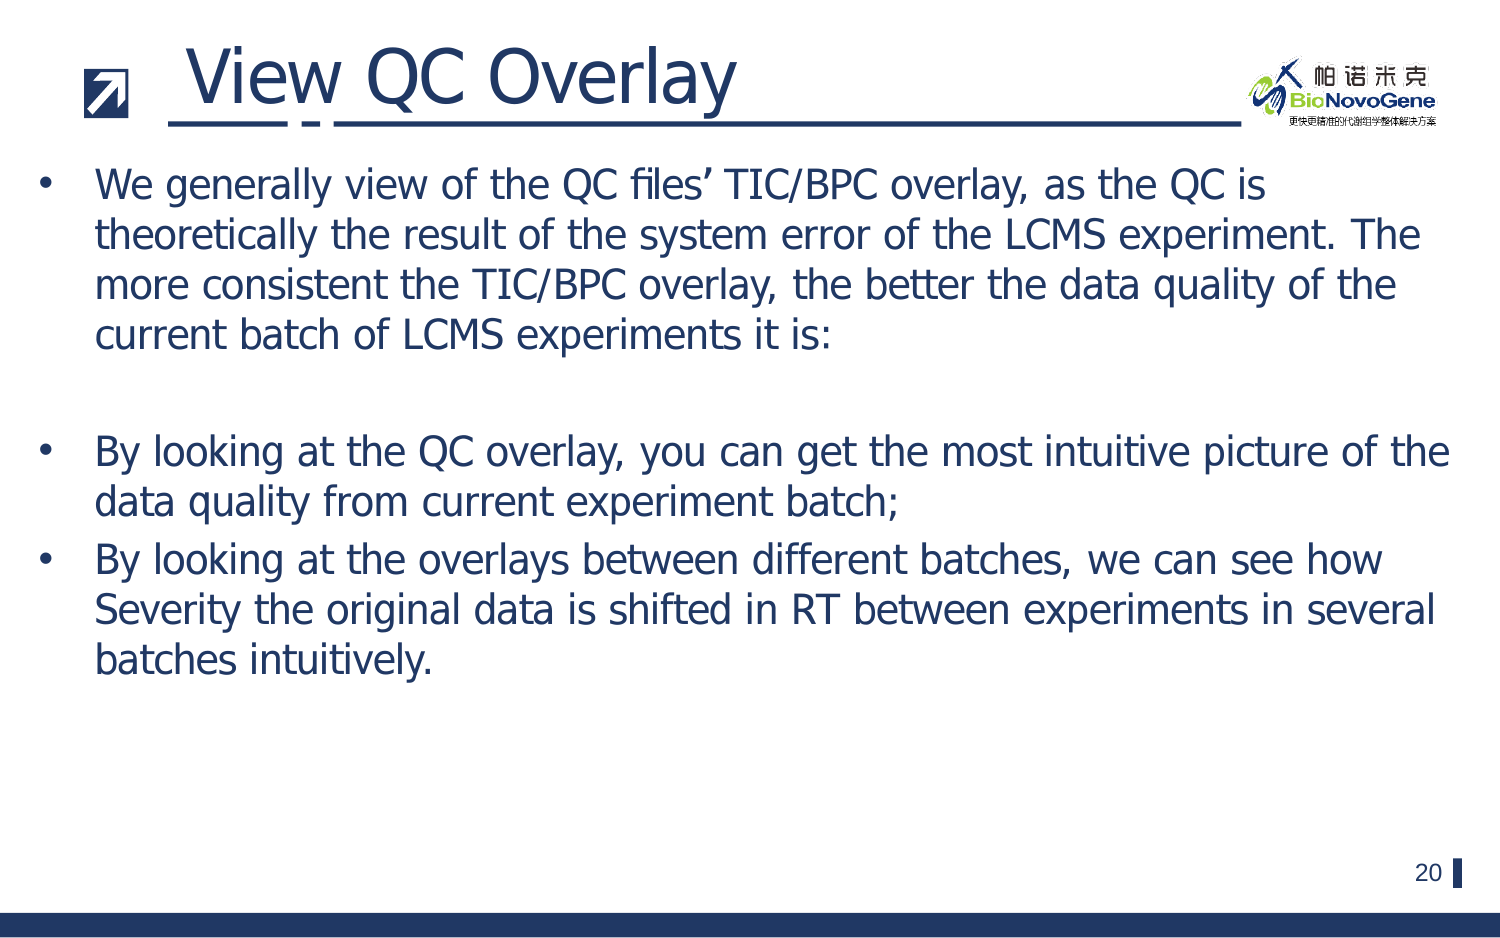

View QC Overlay
We generally view of the QC files’ TIC/BPC overlay, as the QC is theoretically the result of the system error of the LCMS experiment. The more consistent the TIC/BPC overlay, the better the data quality of the current batch of LCMS experiments it is:

By looking at the QC overlay, you can get the most intuitive picture of the data quality from current experiment batch;
By looking at the overlays between different batches, we can see how Severity the original data is shifted in RT between experiments in several batches intuitively.